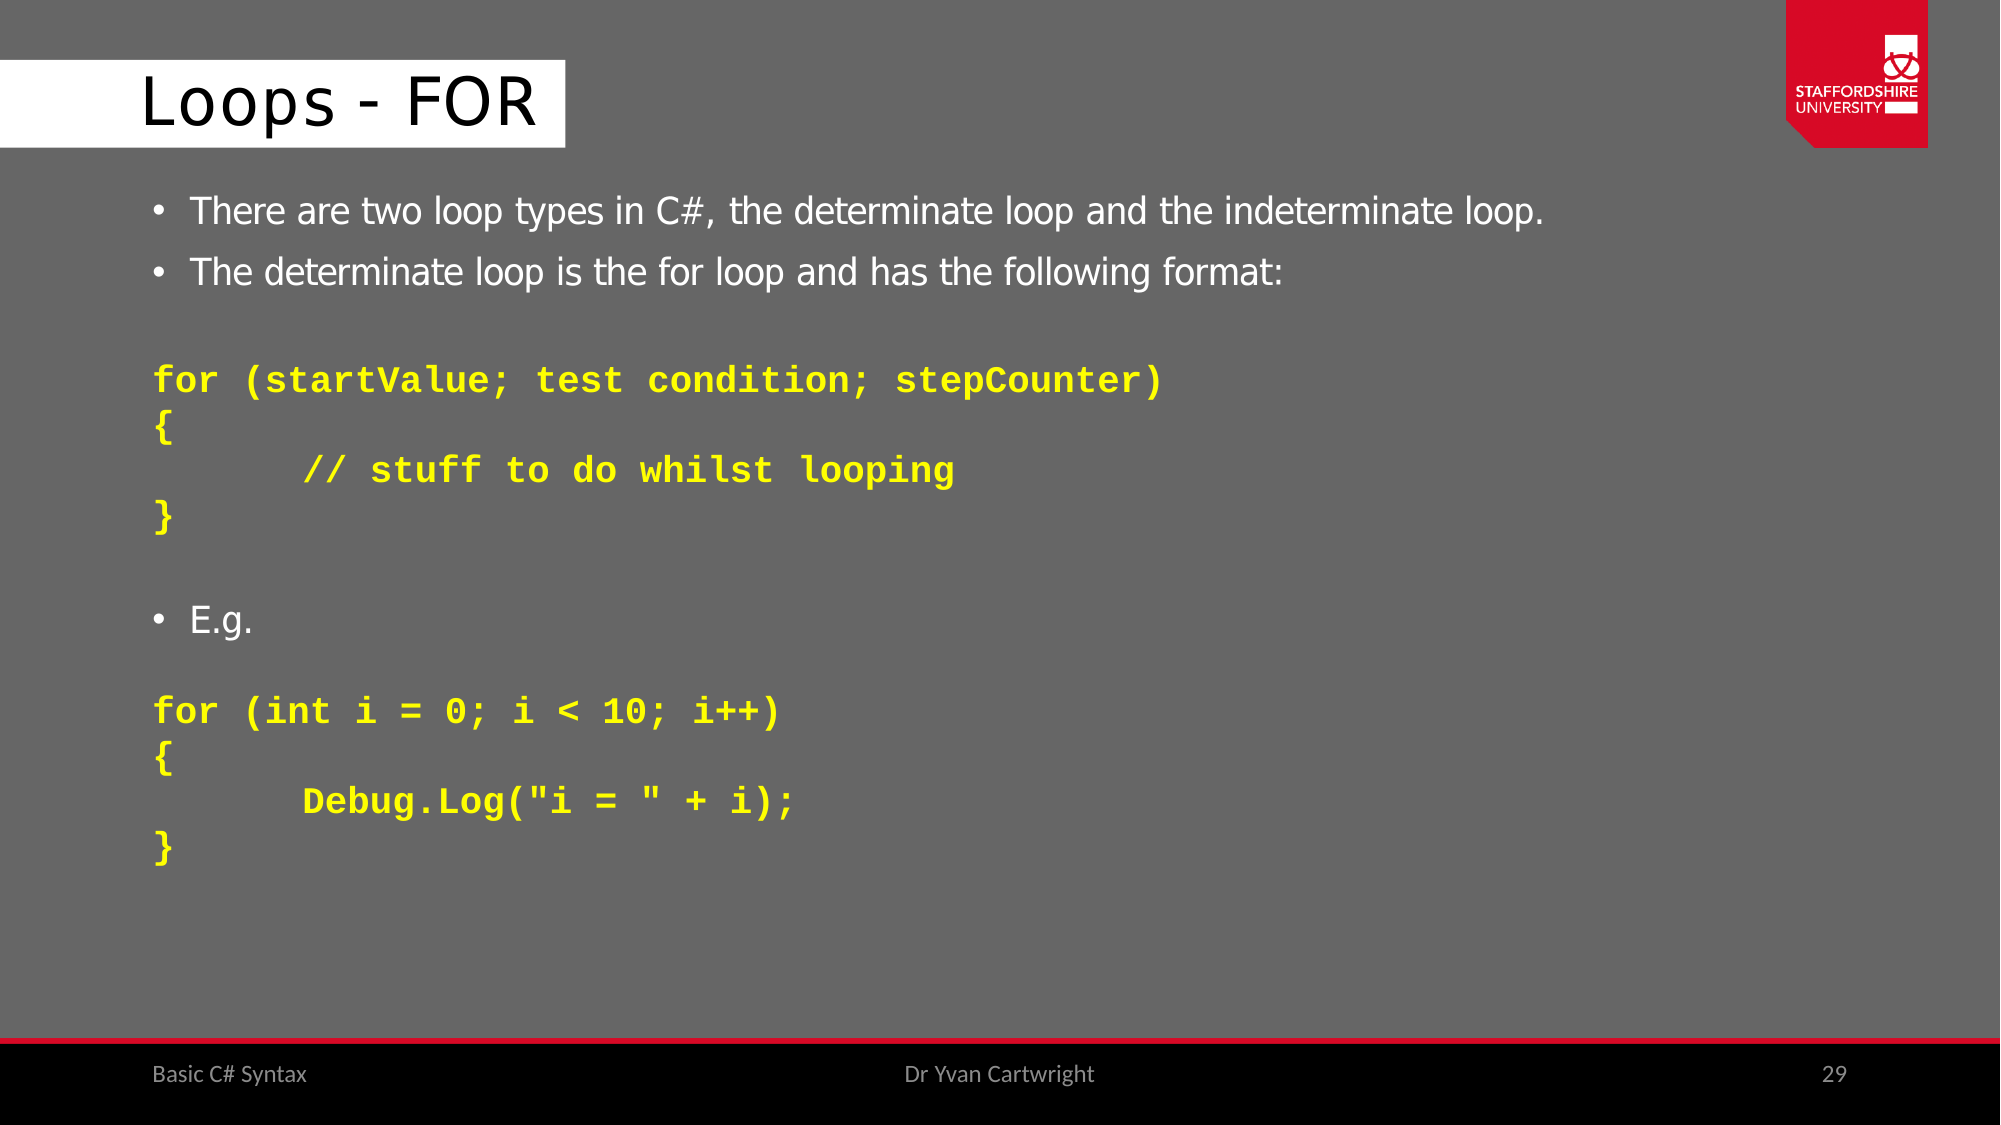

# Loops - FOR
There are two loop types in C#, the determinate loop and the indeterminate loop.
The determinate loop is the for loop and has the following format:

for (startValue; test condition; stepCounter)
{
	// stuff to do whilst looping
}
E.g.
for (int i = 0; i < 10; i++)
{
	Debug.Log("i = " + i);
}

Basic C# Syntax
Dr Yvan Cartwright
29